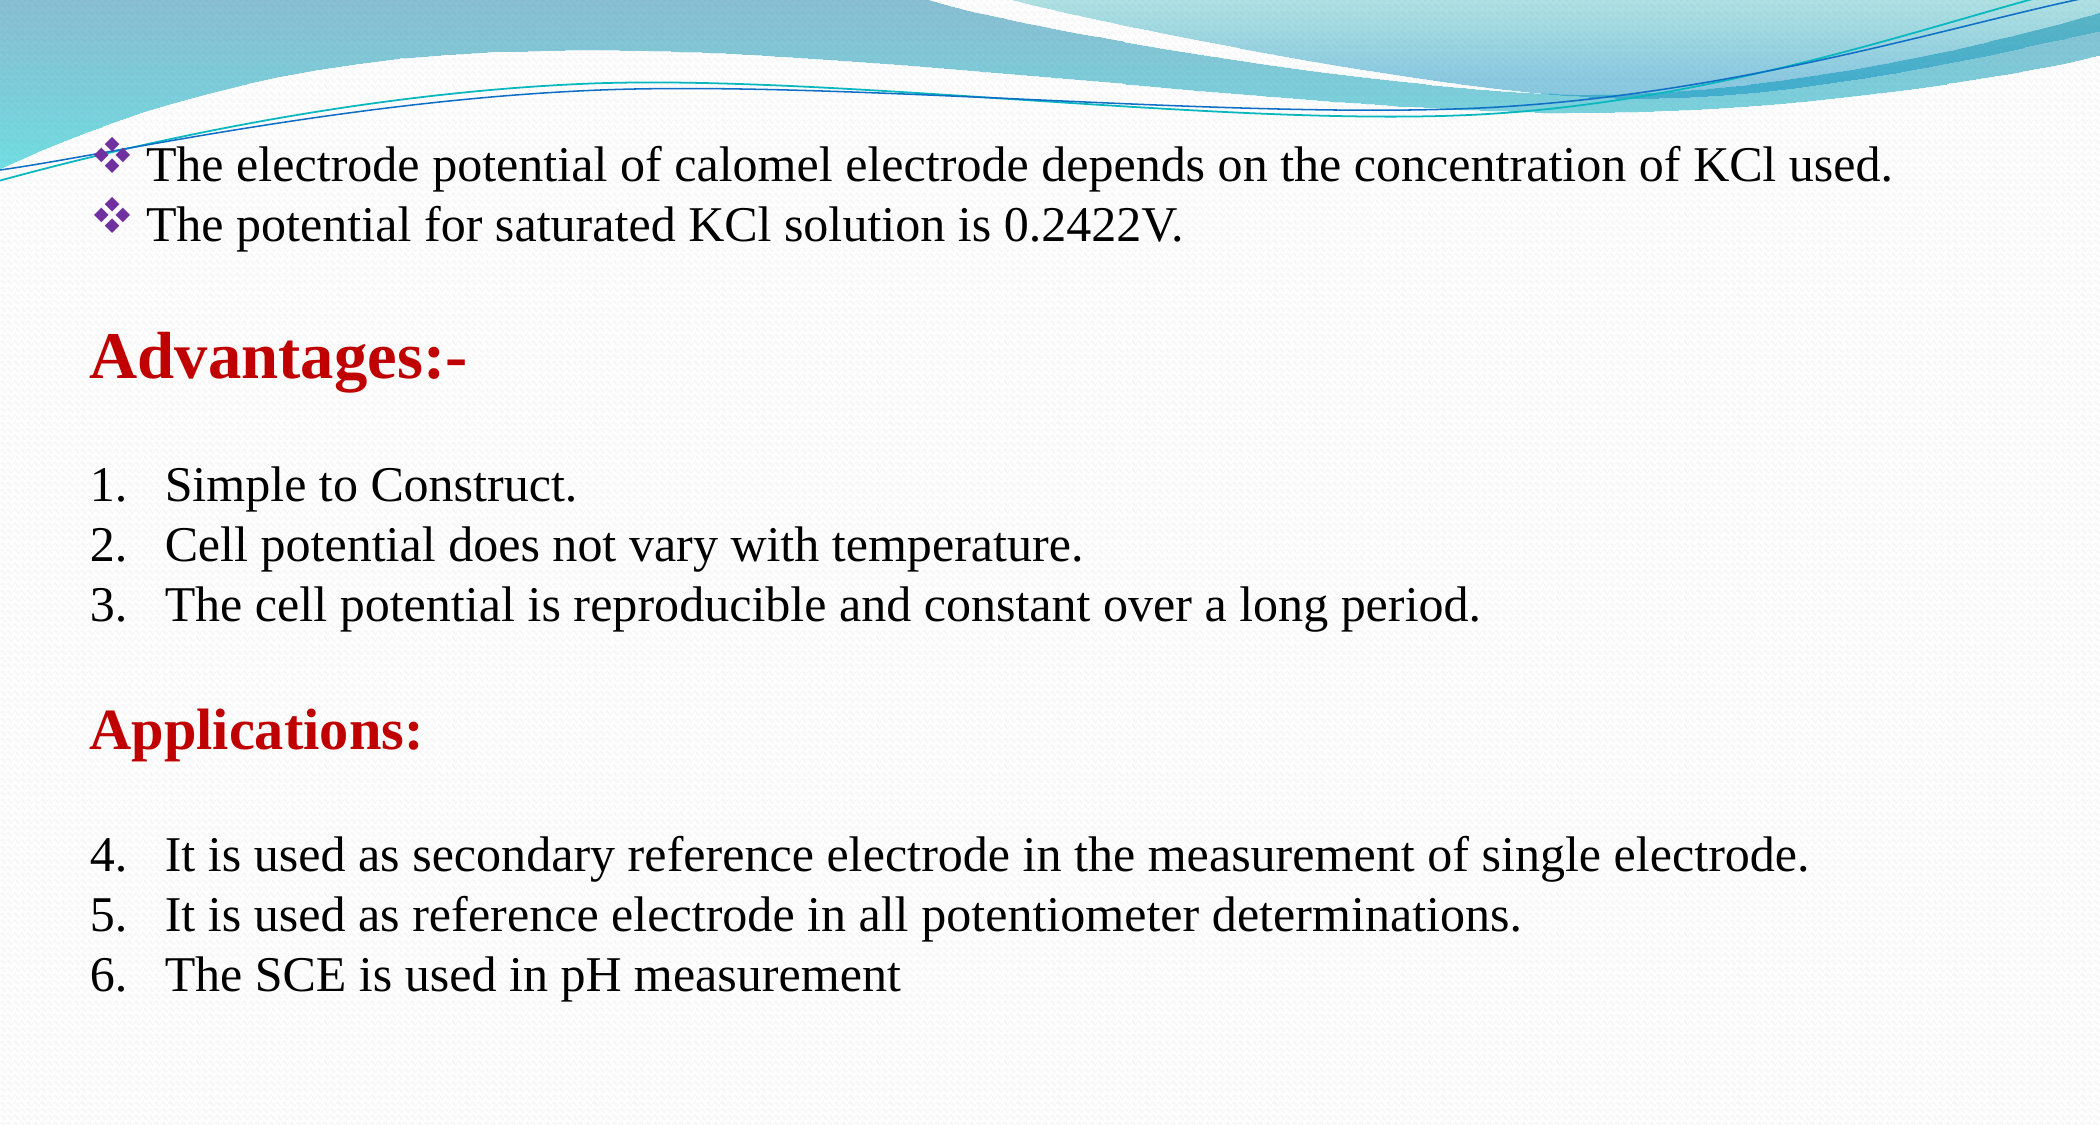

The electrode potential of calomel electrode depends on the concentration of KCl used.
The potential for saturated KCl solution is 0.2422V.

Advantages:-

Simple to Construct.
Cell potential does not vary with temperature.
The cell potential is reproducible and constant over a long period.

Applications:

It is used as secondary reference electrode in the measurement of single electrode.
It is used as reference electrode in all potentiometer determinations.
The SCE is used in pH measurement